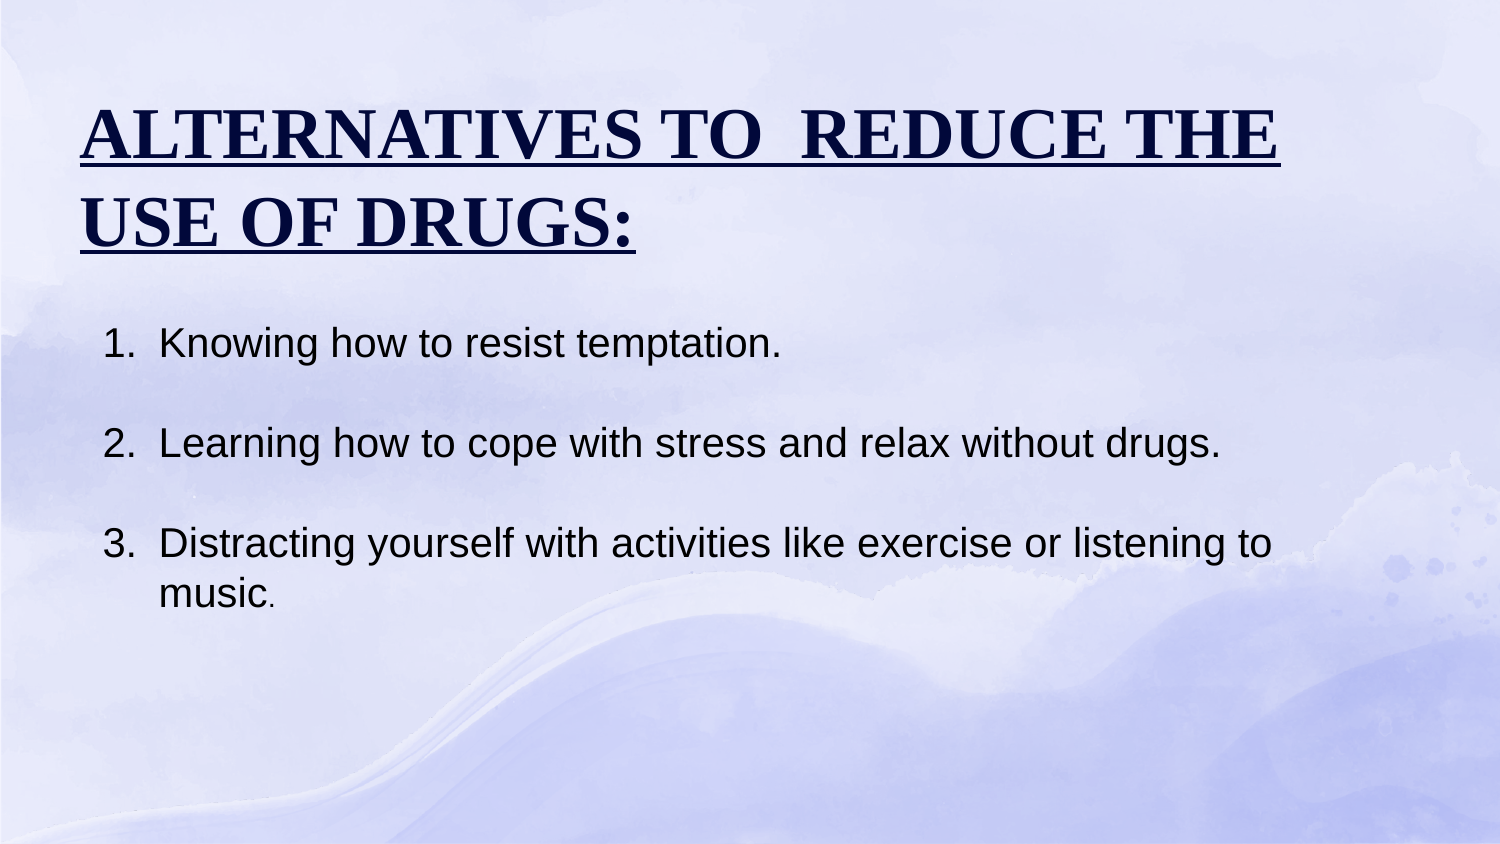

# ALTERNATIVES TO  REDUCE THE USE OF DRUGS:
Knowing how to resist temptation.

Learning how to cope with stress and relax without drugs.

Distracting yourself with activities like exercise or listening to music.